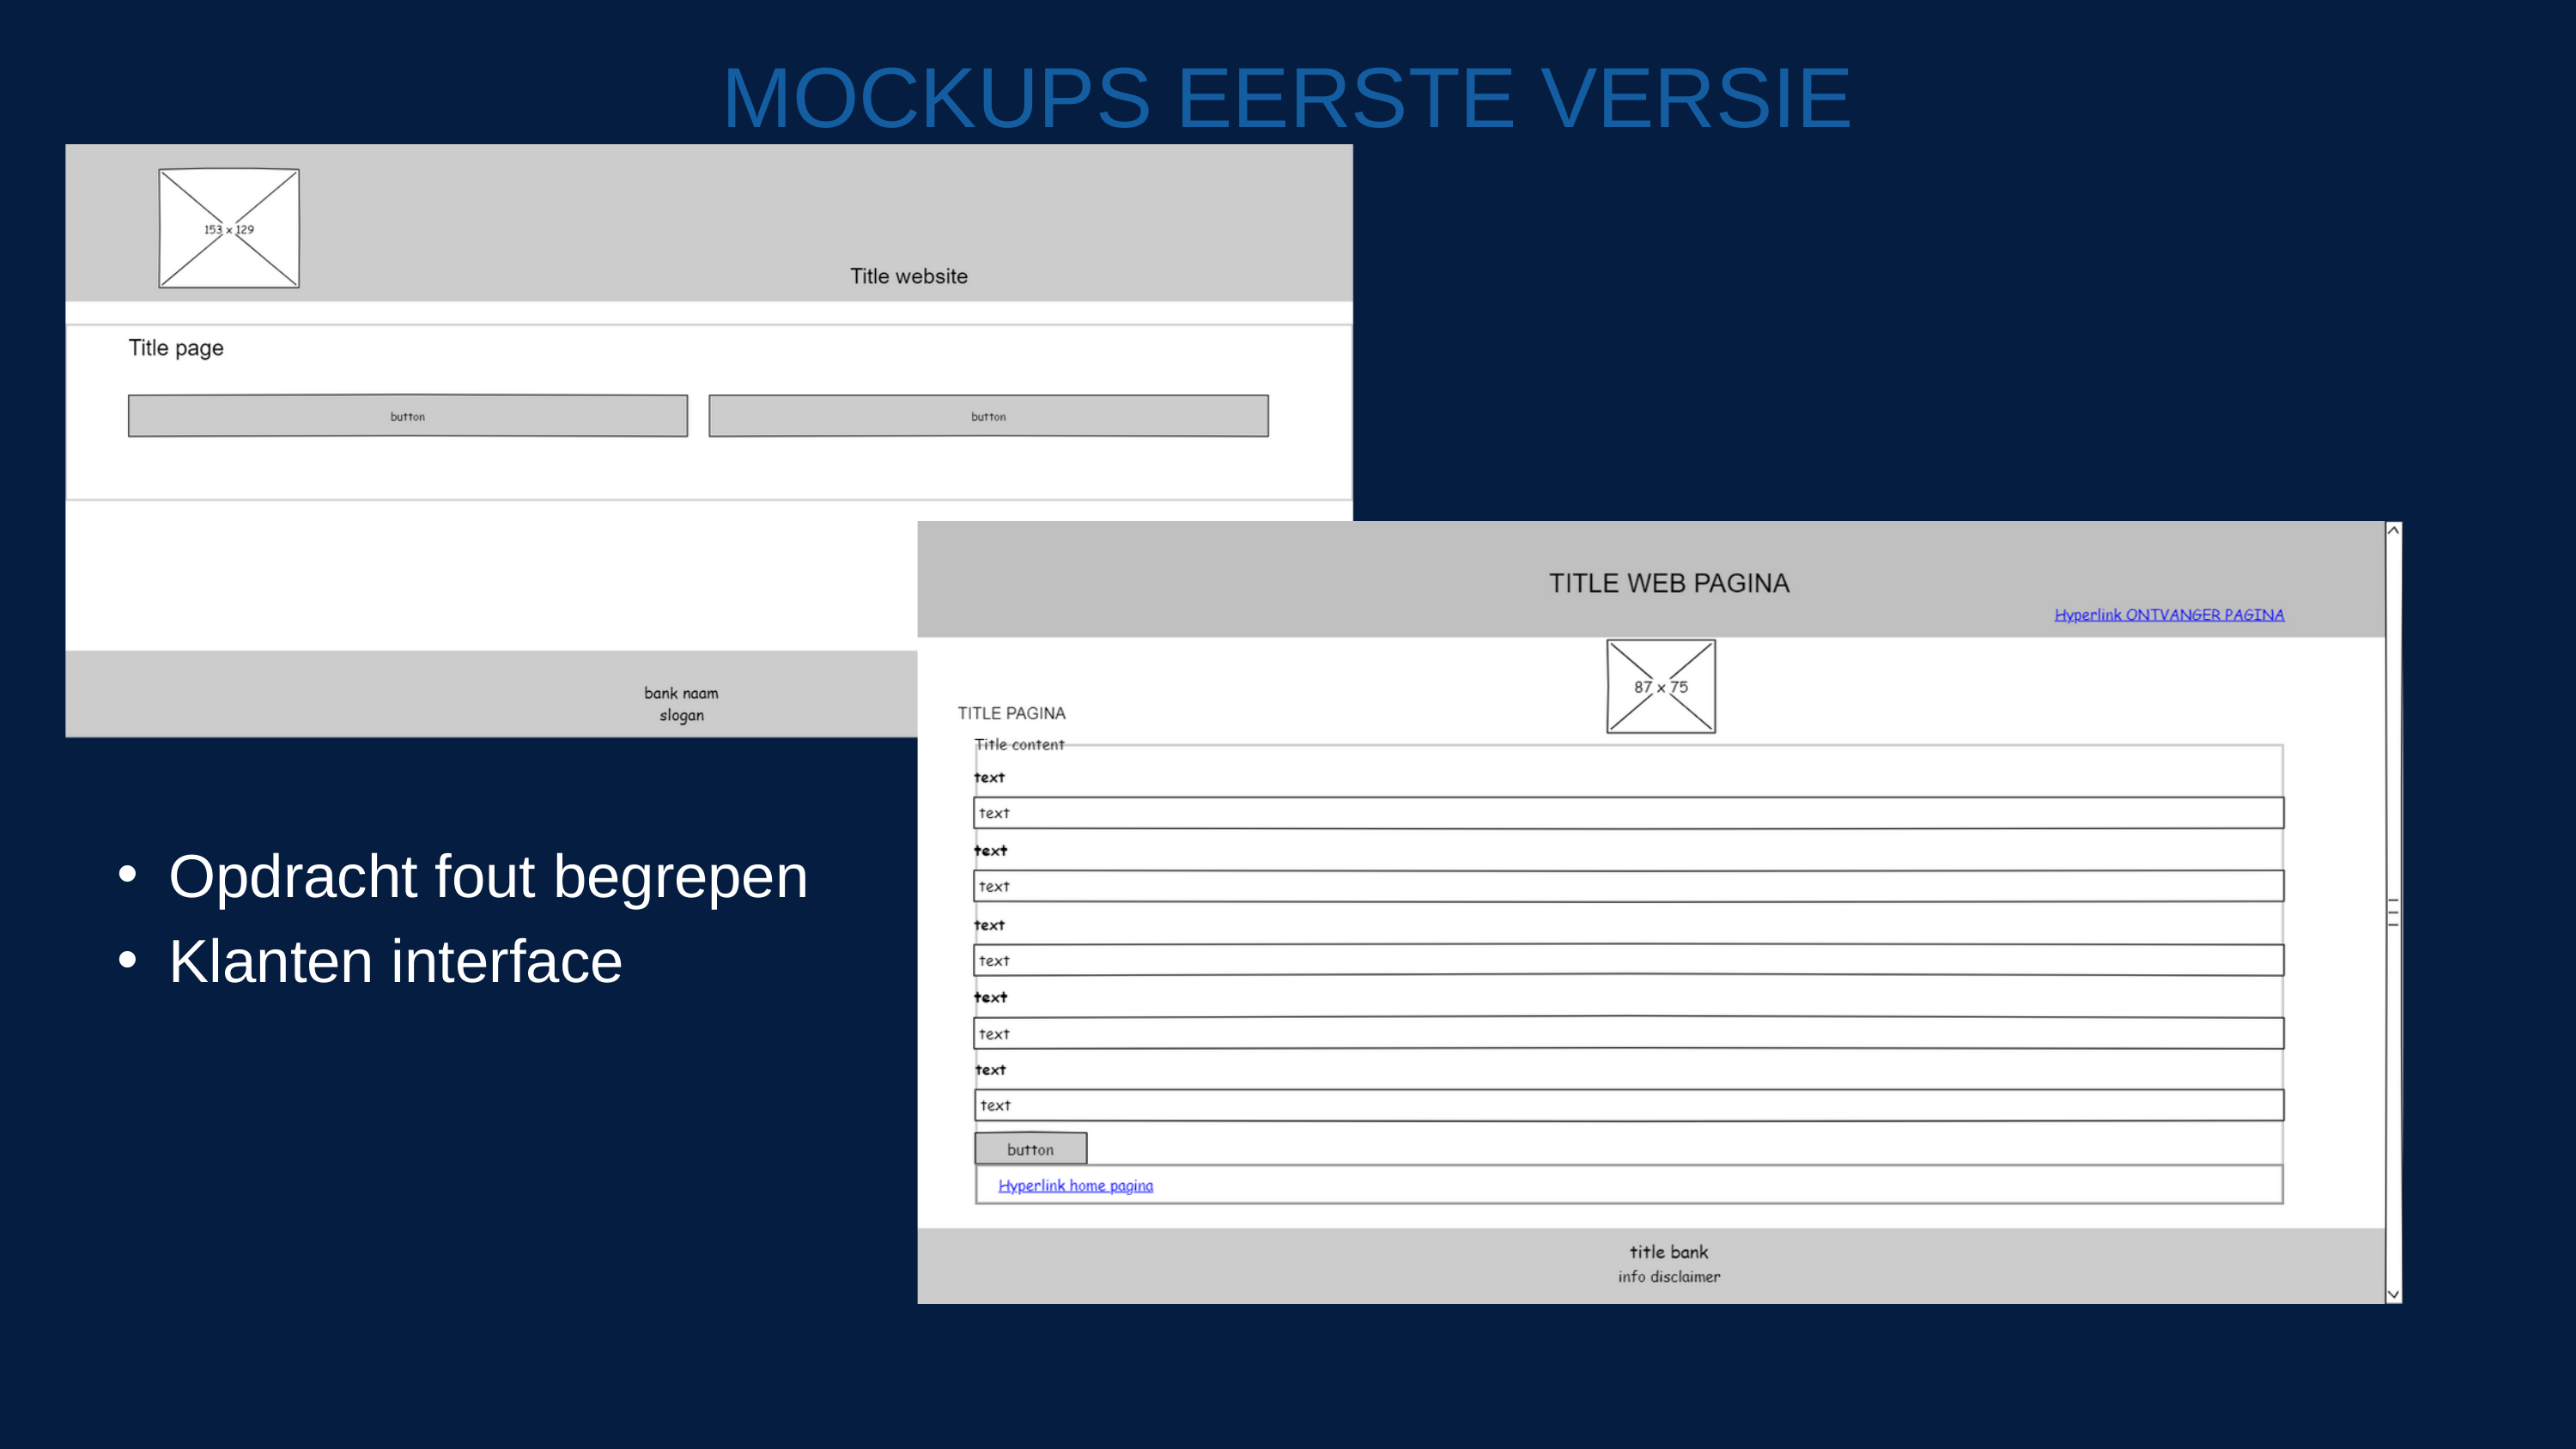

MOCKUPS EERSTE VERSIE

Opdracht fout begrepen
Klanten interface